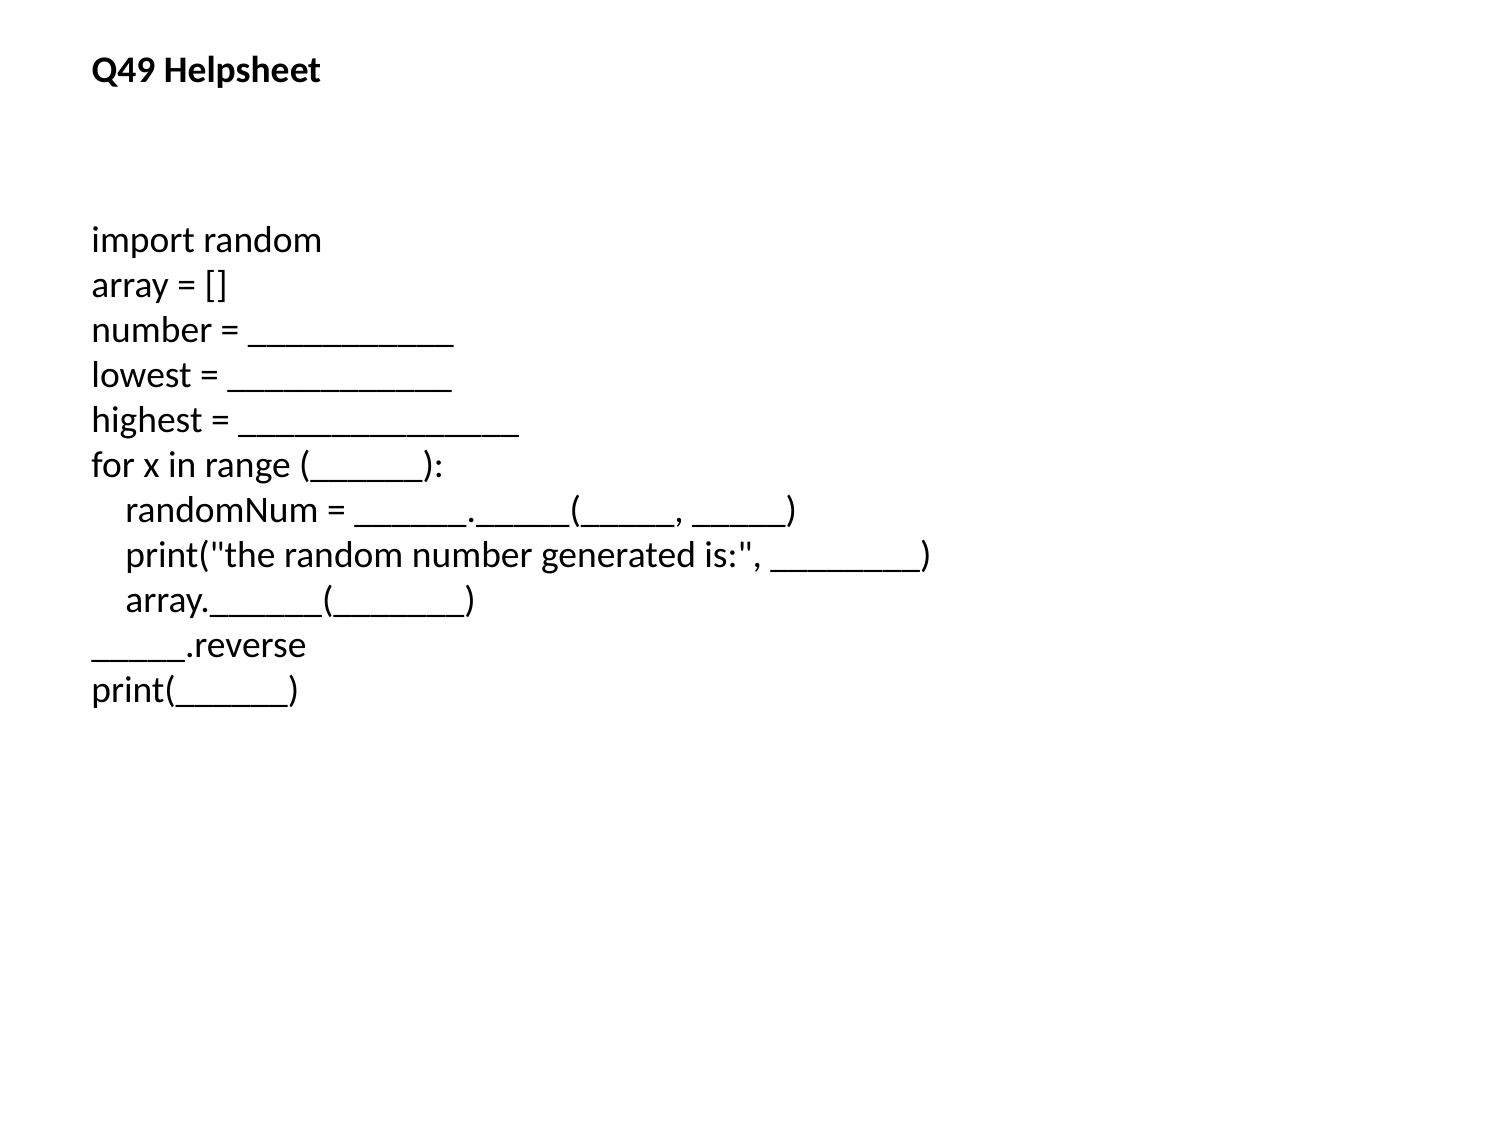

Q49 Helpsheet

import random
array = []
number = ___________
lowest = ____________
highest = _______________
for x in range (______):
    randomNum = ______._____(_____, _____)
    print("the random number generated is:", ________)
    array.______(_______)
_____.reverse
print(______)